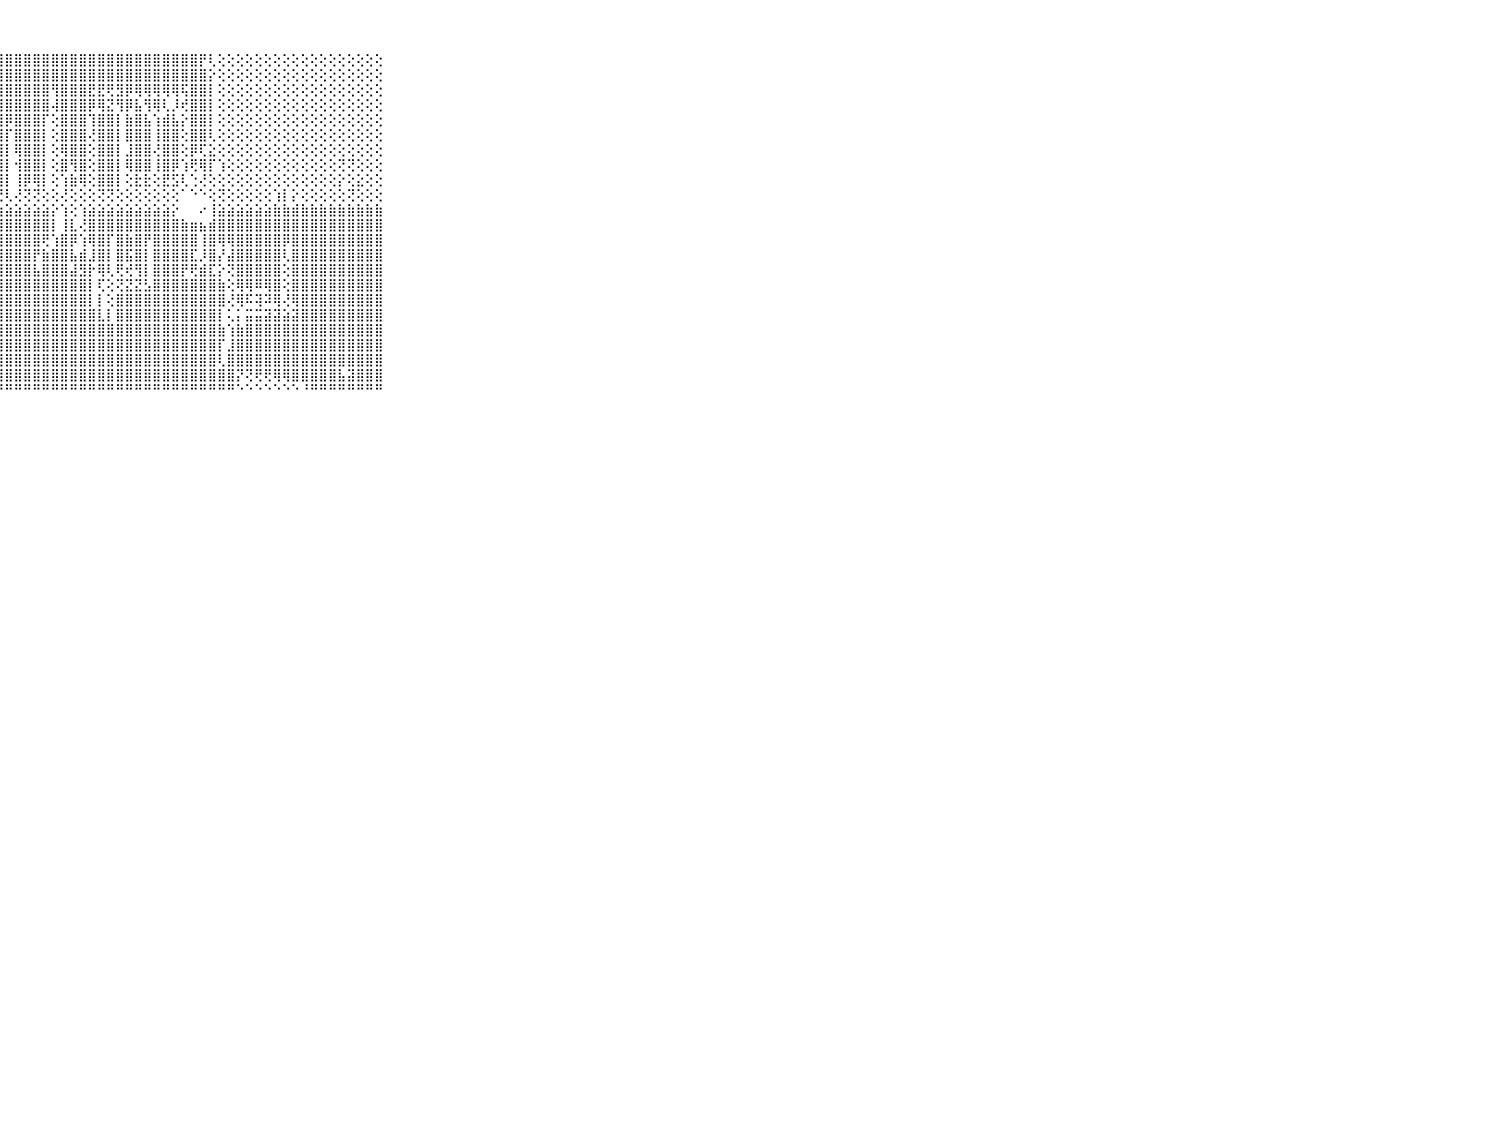

⠀⠀⠀⠀⠀⠀⠀⠀⠀⠀⠀⣿⣿⣿⣿⣿⣿⣿⣿⣿⣿⣿⣿⣿⣿⣿⣿⣿⣿⣿⣿⣿⣿⣿⣿⣿⣿⣿⣿⣿⣿⣿⣿⣿⣿⣿⣿⣿⣿⡟⢇⢕⢕⢕⢕⢕⢕⢕⢕⢕⢕⢕⢕⢕⢕⢕⢕⢕⢕⠀⠀⠀⠀⠀⠀⠀⠀⠀⠀⠀⠀
⠀⠀⠀⠀⠀⠀⠀⠀⠀⠀⠀⣿⣿⣿⣿⣿⣿⣿⣿⣿⣿⣿⣿⣿⣿⣿⣿⣿⣿⣿⣿⣿⣿⣿⣿⣿⣿⣿⣿⣿⣿⣿⣿⣿⣿⣿⣿⣿⣿⣿⡕⢕⢕⢕⢕⢕⢕⢕⢕⢕⢕⢕⢕⢕⢕⢕⢕⢕⢕⠀⠀⠀⠀⠀⠀⠀⠀⠀⠀⠀⠀
⠀⠀⠀⠀⠀⠀⠀⠀⠀⠀⠀⣿⣿⣿⣿⣿⣿⣿⣿⣿⣿⣿⣿⣿⣿⣿⣿⣿⣿⣿⣿⣿⣿⢻⣿⣿⣿⣟⣟⢟⣻⡿⢿⢿⢿⢿⢿⢯⣿⣿⡇⢕⢕⢕⢕⢕⢕⢕⢕⢕⢕⢕⢕⢕⢕⢕⢕⢕⢕⠀⠀⠀⠀⠀⠀⠀⠀⠀⠀⠀⠀
⠀⠀⠀⠀⠀⠀⠀⠀⠀⠀⠀⣿⣿⣿⣎⣿⣿⣿⣿⣿⢻⣿⣿⣿⣿⣿⣿⣿⣿⣿⣿⣿⣿⢼⣿⣿⣿⡿⢿⣝⢻⡿⣧⢻⢿⢇⡸⢞⣿⣿⡇⢕⢕⢕⢕⢕⢕⢕⢕⢕⢕⢕⢕⢕⢕⢕⢕⢕⢕⠀⠀⠀⠀⠀⠀⠀⠀⠀⠀⠀⠀
⠀⠀⠀⠀⠀⠀⠀⠀⠀⠀⠀⣿⣿⣿⡇⣿⣿⣿⣿⡿⢝⣿⣿⣿⡿⣿⣿⣿⡿⣿⣿⣿⡏⢕⣿⣿⣿⢹⣿⣿⡇⣷⣿⣧⢱⣾⣧⡕⣿⣿⡇⢕⢕⢕⢕⢕⢕⢕⢕⢕⢕⢕⢕⢕⢕⢕⢕⢕⢕⠀⠀⠀⠀⠀⠀⠀⠀⠀⠀⠀⠀
⠀⠀⠀⠀⠀⠀⠀⠀⠀⠀⠀⣿⣿⣿⡇⢹⣿⣿⣿⢕⢕⣿⣿⣿⡇⣿⣿⣿⡏⣿⣿⣿⡇⢕⣿⣿⣿⢜⣿⣿⡇⣿⣿⣿⢸⣿⣿⢕⣿⣿⢇⢕⢕⢕⢕⢕⢕⢕⢕⢕⢕⢕⢕⢕⢕⢕⢕⢕⢕⠀⠀⠀⠀⠀⠀⠀⠀⠀⠀⠀⠀
⠀⠀⠀⠀⠀⠀⠀⠀⠀⠀⠀⣿⣿⣿⡇⢸⣿⣿⣿⢕⢱⣿⣿⣿⡇⣿⣿⣿⡇⢿⣿⣿⡇⢕⢿⣿⣿⢕⣿⣿⡇⣸⣿⣿⢜⣿⣿⢕⡿⢏⣕⢕⢕⢕⢕⢕⢕⢕⢕⢕⢕⢕⢕⢕⢕⢕⢕⢕⢕⠀⠀⠀⠀⠀⠀⠀⠀⠀⠀⠀⠀
⠀⠀⠀⠀⠀⠀⠀⠀⠀⠀⠀⣿⣿⣿⡇⢸⣿⣿⣿⢕⢕⣿⣿⣿⡇⣿⣿⣿⡇⢺⣿⣿⡇⢕⣿⢻⣿⢕⣿⣿⡇⢿⣿⣿⢸⣿⡿⢱⢟⢿⡏⢱⢕⢕⢕⢕⢕⢕⢕⢕⢕⢕⢕⢕⢝⢝⢕⢕⢕⠀⠀⠀⠀⠀⠀⠀⠀⠀⠀⠀⠀
⠀⠀⠀⠀⠀⠀⠀⠀⠀⠀⠀⣿⣿⣿⡇⢸⣿⣿⣿⢕⢕⢿⣿⢿⡇⢹⣿⣿⡇⢸⡿⢿⡇⢕⢱⣷⢿⢕⣿⣿⡇⢕⣗⣗⢕⣟⣫⢇⢑⢜⢕⢕⢕⢕⢕⢕⢕⢕⢕⢕⢕⢕⢕⢕⡕⢕⣕⢕⢕⠀⠀⠀⠀⠀⠀⠀⠀⠀⠀⠀⠀
⠀⠀⠀⠀⠀⠀⠀⠀⠀⠀⠀⢝⢿⣿⣷⡕⢝⢝⢟⢕⢕⢸⢏⢟⢕⢜⢝⢟⢇⢜⢝⢝⢕⢕⢜⢕⢕⢕⢝⢝⢕⢕⢕⢕⢕⢕⢕⠁⠑⠑⢕⢝⢕⢕⢕⢕⢕⢱⡇⡕⢕⢕⢕⢕⢕⢝⢕⢕⢕⠀⠀⠀⠀⠀⠀⠀⠀⠀⠀⠀⠀
⠀⠀⠀⠀⠀⠀⠀⠀⠀⠀⠀⣽⣿⣿⣿⣿⣵⣵⣵⣽⣵⣵⣵⣵⣵⣵⣵⣵⣵⣵⣵⣵⣵⡕⢱⢕⢱⣵⣵⣵⣵⣵⣵⣵⣵⣵⡕⠀⠀⠔⢸⣵⣵⣵⣵⣵⣵⣷⣷⣾⣷⣷⣷⣷⣷⣷⣷⣷⣷⠀⠀⠀⠀⠀⠀⠀⠀⠀⠀⠀⠀
⠀⠀⠀⠀⠀⠀⠀⠀⠀⠀⠀⣿⣿⣿⣿⣿⣿⣿⣿⣿⣿⣿⣿⣿⣿⣿⣿⣿⣿⣿⣿⣿⣿⡇⢸⣇⢜⣿⣿⣿⣿⣿⣿⣿⣿⣿⣿⣷⣶⣦⣾⣿⣿⣿⣿⣿⣿⣿⣿⣿⣿⣿⣿⣿⣿⣿⣿⣿⣿⠀⠀⠀⠀⠀⠀⠀⠀⠀⠀⠀⠀
⠀⠀⠀⠀⠀⠀⠀⠀⠀⠀⠀⣿⣿⣿⣿⣿⣿⣿⣿⣿⣿⣿⣿⣿⣿⣿⣿⣿⣿⣿⣿⣿⢟⢱⣿⡿⢱⢿⣿⡏⣿⣷⣿⡟⣿⣿⣿⣿⣿⢸⣿⢿⢿⣿⣿⣿⣿⣿⡿⣿⣿⣿⣿⣿⣿⣿⣿⣿⣿⠀⠀⠀⠀⠀⠀⠀⠀⠀⠀⠀⠀
⠀⠀⠀⠀⠀⠀⠀⠀⠀⠀⠀⣿⣿⣿⣿⣿⣿⣿⣿⣿⣿⣿⣿⣿⣿⣿⣿⣿⣿⣿⣿⡟⣷⣿⣿⣧⣾⣸⣿⡇⣿⣯⣿⡇⣿⣿⣿⣿⣏⡸⣿⡜⣼⣿⣿⣿⣿⣿⢇⣿⣿⣿⣿⣿⣿⣿⣿⣿⣿⠀⠀⠀⠀⠀⠀⠀⠀⠀⠀⠀⠀
⠀⠀⠀⠀⠀⠀⠀⠀⠀⠀⠀⣿⣿⣿⣿⣿⣿⣿⣿⣿⣿⣿⣿⣿⣿⣿⣿⣿⣿⣿⣿⣧⣿⣿⣿⣼⣻⡗⢿⢇⢟⢞⢻⡇⣿⣿⣿⡟⢟⣾⣏⡕⢝⣿⣿⣿⣿⣿⢕⣿⣿⣿⣿⣿⣿⣿⣿⣿⣿⠀⠀⠀⠀⠀⠀⠀⠀⠀⠀⠀⠀
⠀⠀⠀⠀⠀⠀⠀⠀⠀⠀⠀⢿⣿⣿⣿⣿⣿⣿⣿⣿⣿⣿⣿⣿⣿⣿⣿⣿⣿⣿⣿⣿⣿⣿⣿⣿⣿⡇⢏⢕⢝⣝⣝⣣⣿⣿⣿⣿⣿⣿⣿⣷⢕⢿⢿⠿⢿⣿⢕⣿⣿⣿⣿⣿⣿⣿⣿⣿⣿⠀⠀⠀⠀⠀⠀⠀⠀⠀⠀⠀⠀
⠀⠀⠀⠀⠀⠀⠀⠀⠀⠀⠀⣿⣿⣿⣿⣿⣿⣿⣿⣿⣿⣿⣿⣿⣿⣿⣿⣿⣿⣿⣿⣿⣿⣿⣿⣿⣿⡇⡇⢕⣿⣿⣿⣿⣿⣿⣿⣿⣿⣿⣿⣿⢜⢿⠯⢽⠽⢿⢜⢿⣿⣿⣿⣿⣿⣿⣿⣿⣿⠀⠀⠀⠀⠀⠀⠀⠀⠀⠀⠀⠀
⠀⠀⠀⠀⠀⠀⠀⠀⠀⠀⠀⣿⣿⣿⣿⣿⣿⣿⣿⣿⣿⣿⣿⣿⣿⣿⣿⣿⣿⣿⣿⣿⣿⣿⣿⣿⣿⣿⣇⡇⣿⣿⣿⣿⣿⣿⣿⣿⣿⣿⣿⡇⢅⡅⣭⣭⣽⣽⣵⣽⣿⣿⣿⣿⣿⣿⣿⣿⣿⠀⠀⠀⠀⠀⠀⠀⠀⠀⠀⠀⠀
⠀⠀⠀⠀⠀⠀⠀⠀⠀⠀⠀⣵⣿⣿⣿⣿⣿⣿⣿⣿⣿⣿⣿⣿⣿⣿⣿⣿⣿⣿⣿⣿⣿⣿⣿⣿⣿⣿⣿⣿⣿⣿⣿⣿⣿⣿⣿⣿⣿⣿⣿⣷⢱⣷⣿⣿⣿⣿⣿⣿⣿⣿⣿⣿⣿⣿⣿⣿⣿⠀⠀⠀⠀⠀⠀⠀⠀⠀⠀⠀⠀
⠀⠀⠀⠀⠀⠀⠀⠀⠀⠀⠀⣿⣿⣿⣿⣿⣿⣿⣿⣿⣿⣿⣿⣿⣿⣿⣿⣿⣿⣿⣿⣿⣿⣿⣿⣿⣿⣿⣿⣿⣿⣿⣿⣿⣿⣿⣿⣿⣿⣿⣿⡏⣸⣿⣿⣿⣿⣿⣿⣿⣿⣿⣿⣿⣿⣿⣿⣿⣿⠀⠀⠀⠀⠀⠀⠀⠀⠀⠀⠀⠀
⠀⠀⠀⠀⠀⠀⠀⠀⠀⠀⠀⠿⢿⣿⣿⣿⣿⣿⣿⣿⣿⣿⣿⣿⣿⣿⣿⣿⣿⣿⣿⣿⣿⣿⣿⣿⣿⣿⣿⣿⣿⣿⣿⣿⣿⣿⣿⣿⣿⣿⣿⢇⣿⣿⣿⣿⣿⣿⣿⣿⣿⣿⣿⣿⣿⣿⣿⣿⣿⠀⠀⠀⠀⠀⠀⠀⠀⠀⠀⠀⠀
⠀⠀⠀⠀⠀⠀⠀⠀⠀⠀⠀⠀⠀⠈⠝⢿⣿⣿⣿⣿⣿⣿⣿⣿⣿⣿⣿⣿⣿⣿⣿⣿⣿⣿⣿⣿⣿⣿⣿⣿⣿⣿⣿⣿⣿⣿⣿⣿⣿⣿⣿⣿⣿⡝⢝⢟⢟⢿⢿⣿⣿⣿⣿⣿⣧⣽⣿⣿⣿⠀⠀⠀⠀⠀⠀⠀⠀⠀⠀⠀⠀
⠀⠀⠀⠀⠀⠀⠀⠀⠀⠀⠀⠀⠀⠀⠀⠁⠑⠘⠙⠛⠛⠛⠛⠛⠛⠛⠛⠛⠛⠛⠛⠛⠛⠛⠛⠛⠛⠛⠛⠛⠛⠛⠛⠛⠛⠛⠛⠛⠛⠛⠛⠛⠛⠑⠑⠑⠑⠑⠑⠑⠘⠛⠛⠛⠛⠛⠛⠛⠛⠀⠀⠀⠀⠀⠀⠀⠀⠀⠀⠀⠀